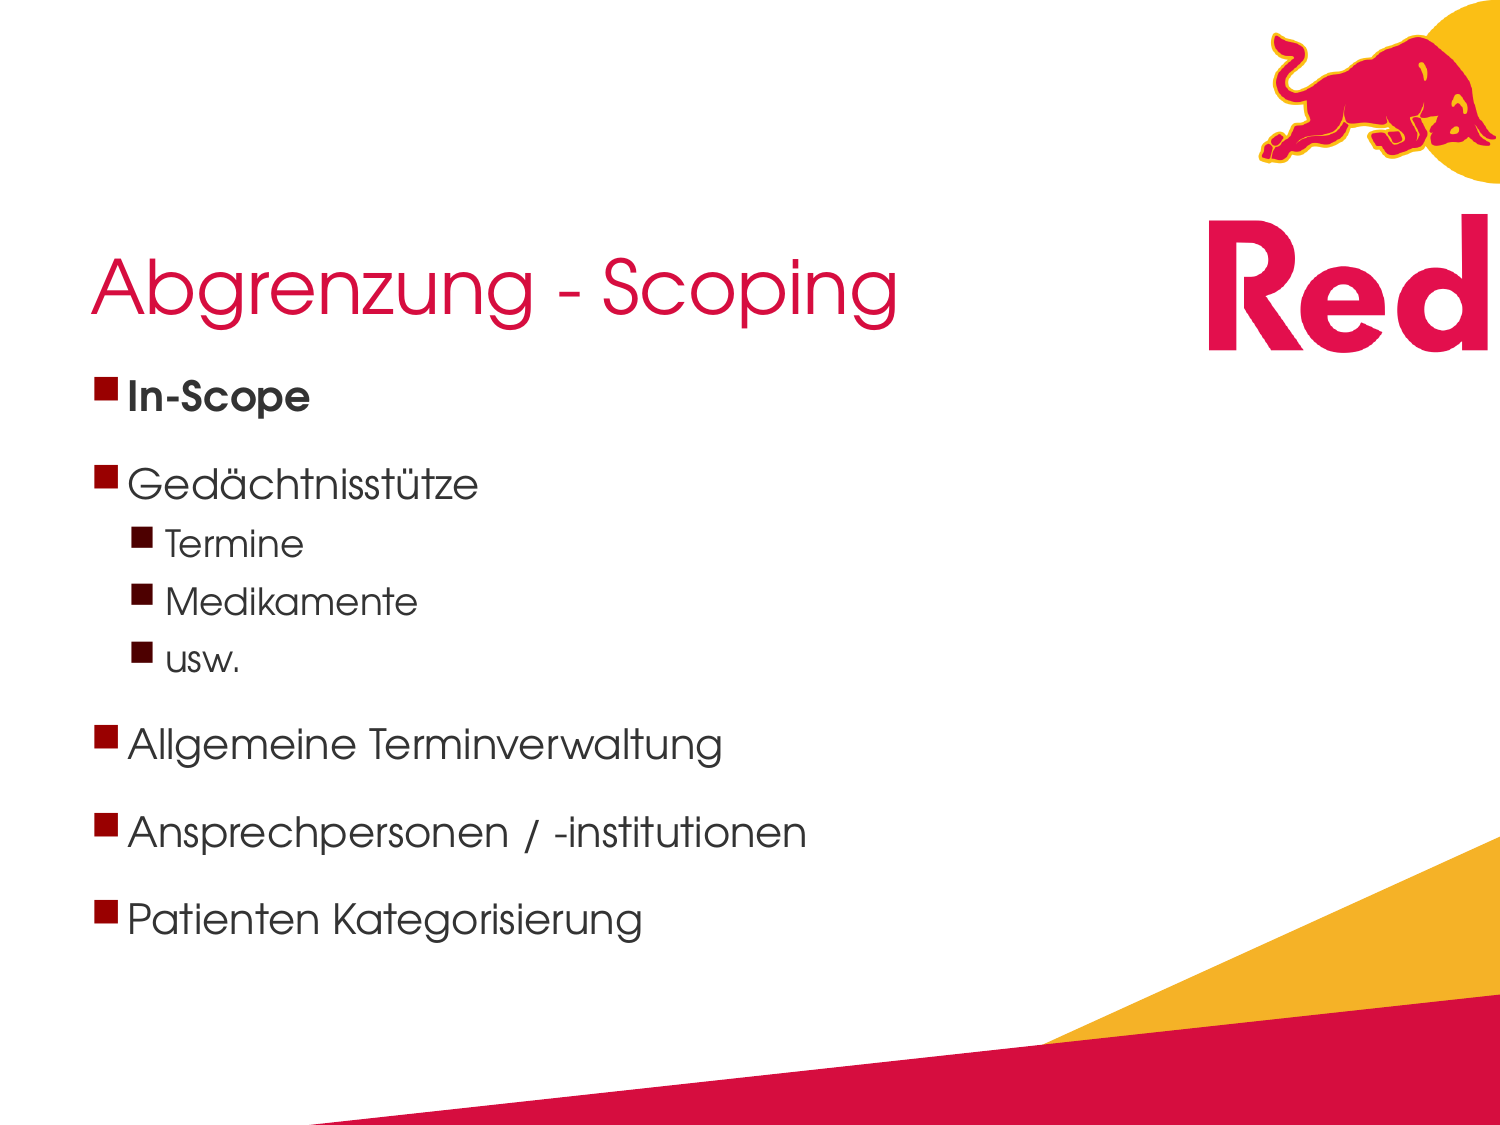

# Abgrenzung - Scoping
In-Scope
Gedächtnisstütze
Termine
Medikamente
usw.
Allgemeine Terminverwaltung
Ansprechpersonen / -institutionen
Patienten Kategorisierung